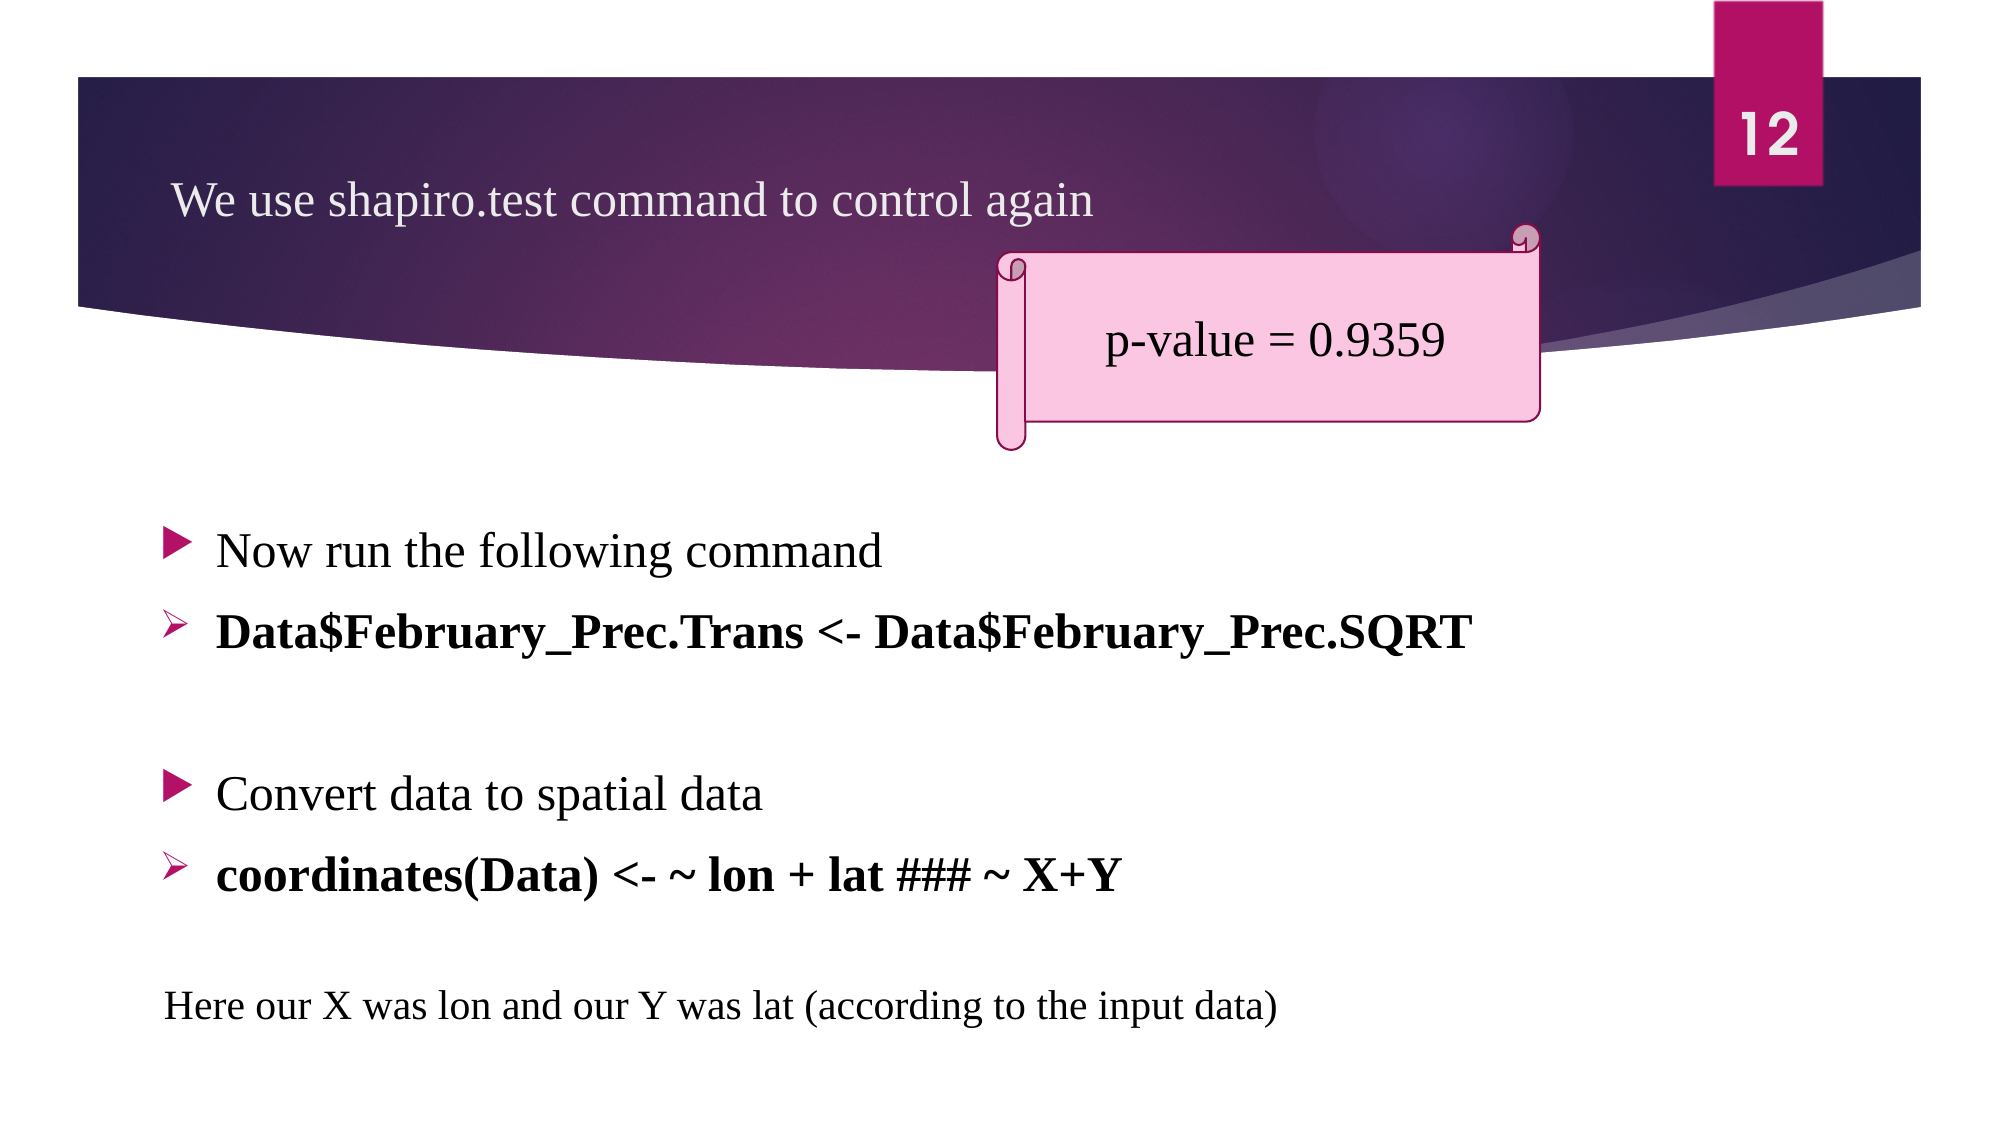

12
# We use shapiro.test command to control again
p-value = 0.9359

Now run the following command
Data$February_Prec.Trans <- Data$February_Prec.SQRT

Convert data to spatial data
coordinates(Data) <- ~ lon + lat ### ~ X+Y

Here our X was lon and our Y was lat (according to the input data)